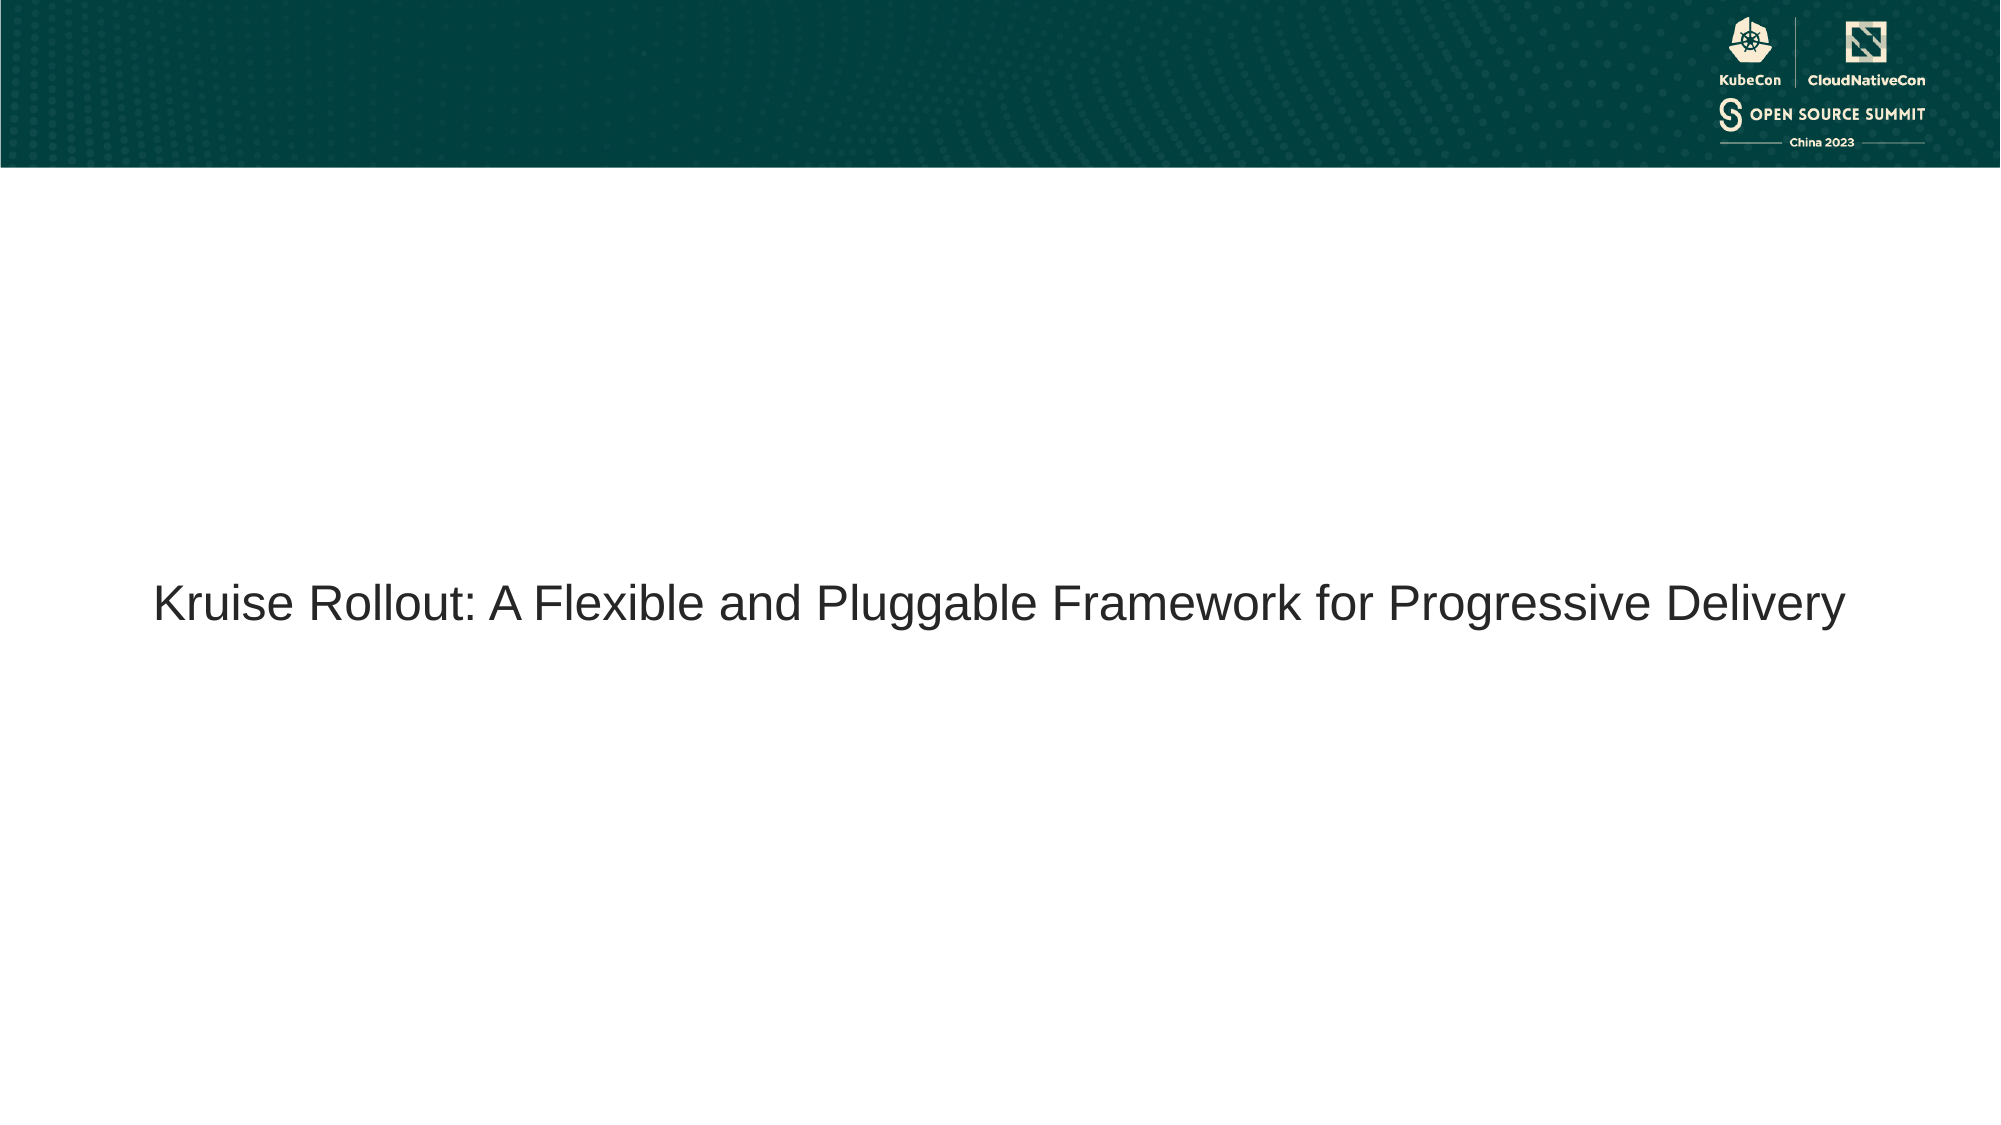

Kruise Rollout: A Flexible and Pluggable Framework for Progressive Delivery